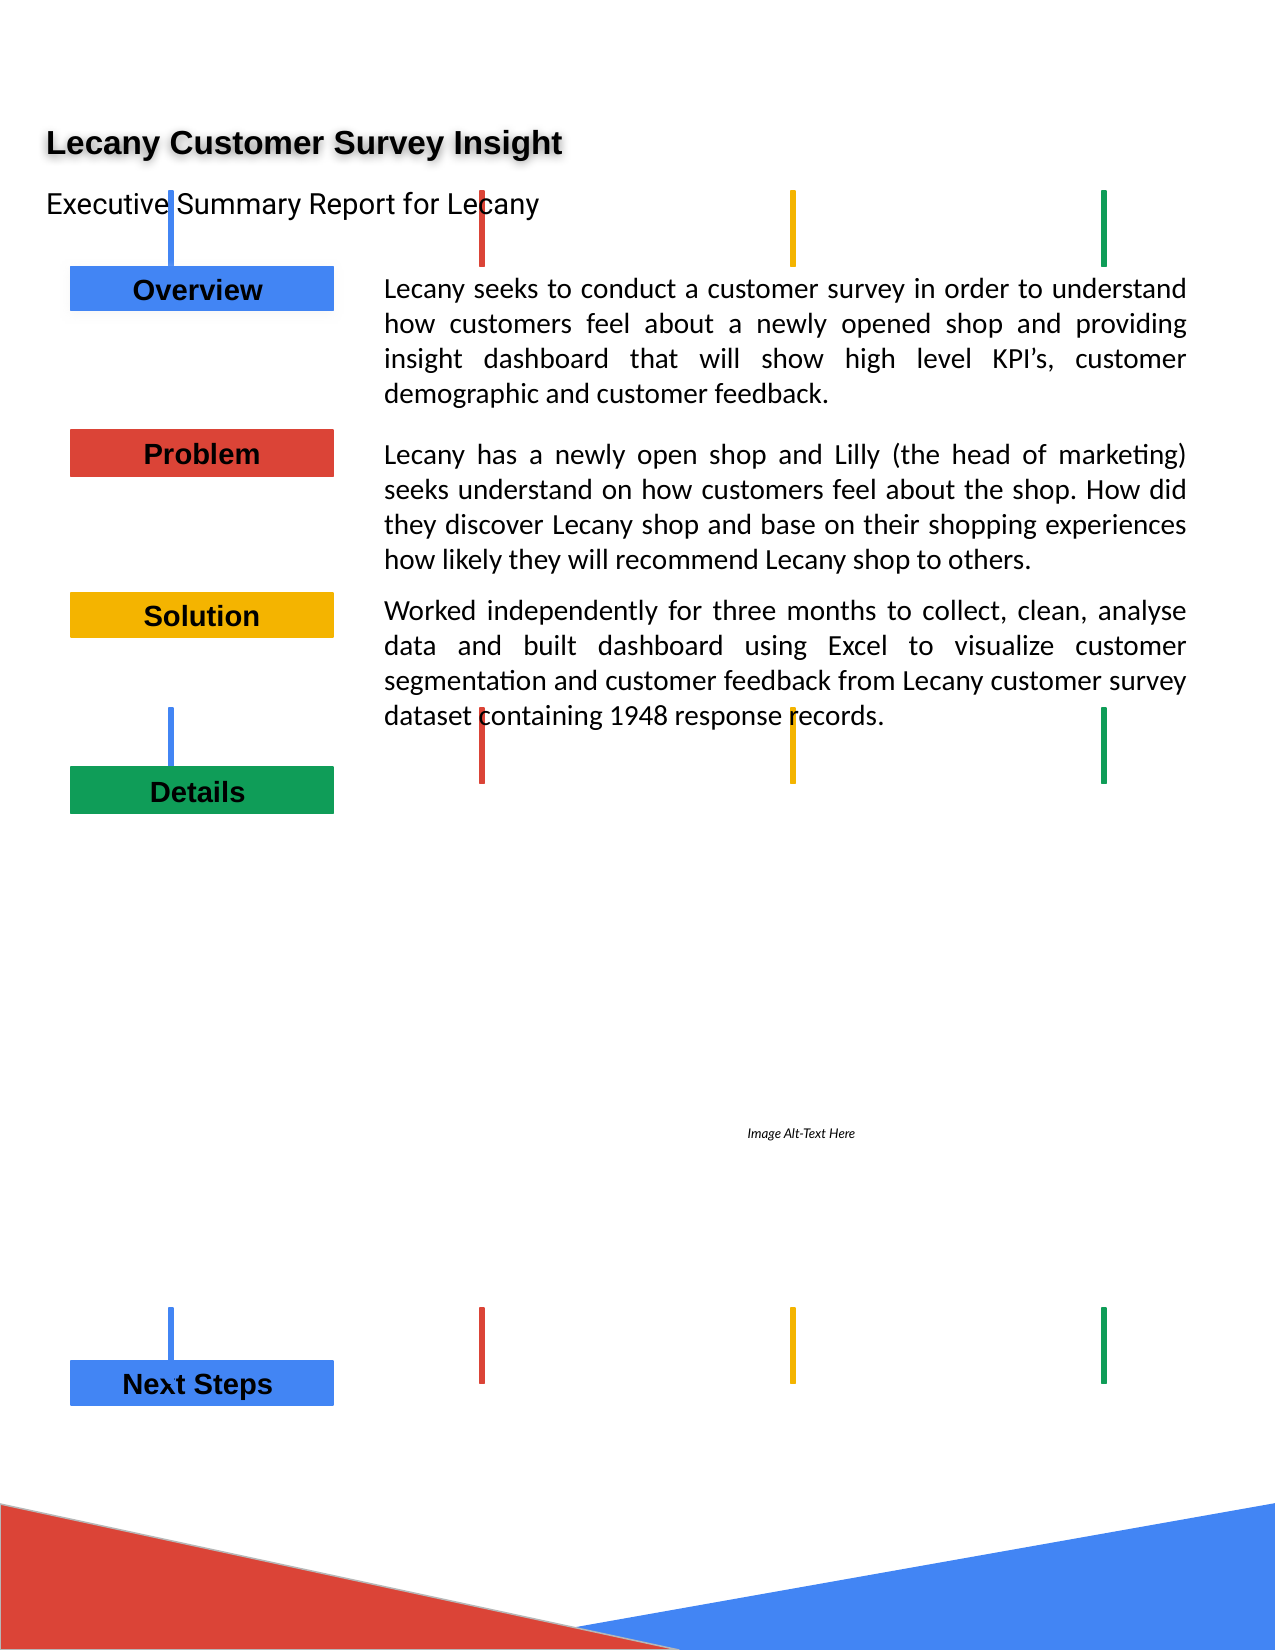

Lecany Customer Survey Insight
Executive Summary Report for Lecany
Lecany seeks to conduct a customer survey in order to understand how customers feel about a newly opened shop and providing insight dashboard that will show high level KPI’s, customer demographic and customer feedback.

Lecany has a newly open shop and Lilly (the head of marketing) seeks understand on how customers feel about the shop. How did they discover Lecany shop and base on their shopping experiences how likely they will recommend Lecany shop to others.
Worked independently for three months to collect, clean, analyse data and built dashboard using Excel to visualize customer segmentation and customer feedback from Lecany customer survey dataset containing 1948 response records.

Image Alt-Text Here